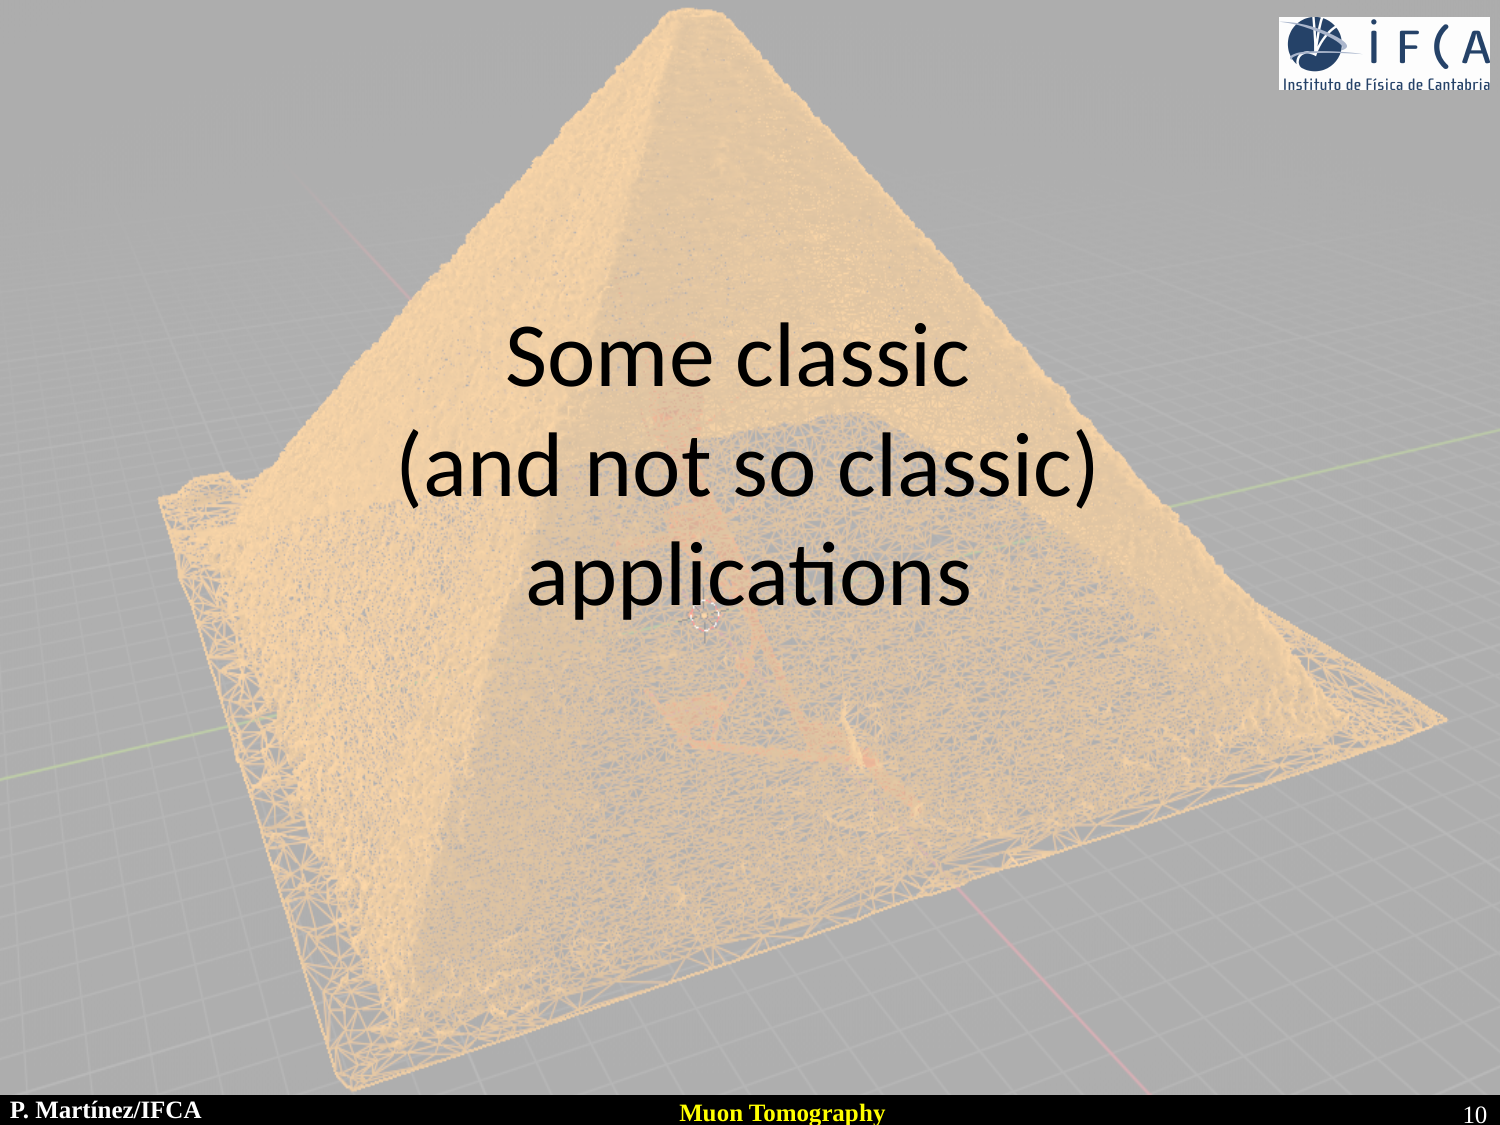

Some classic
(and not so classic) applications
10